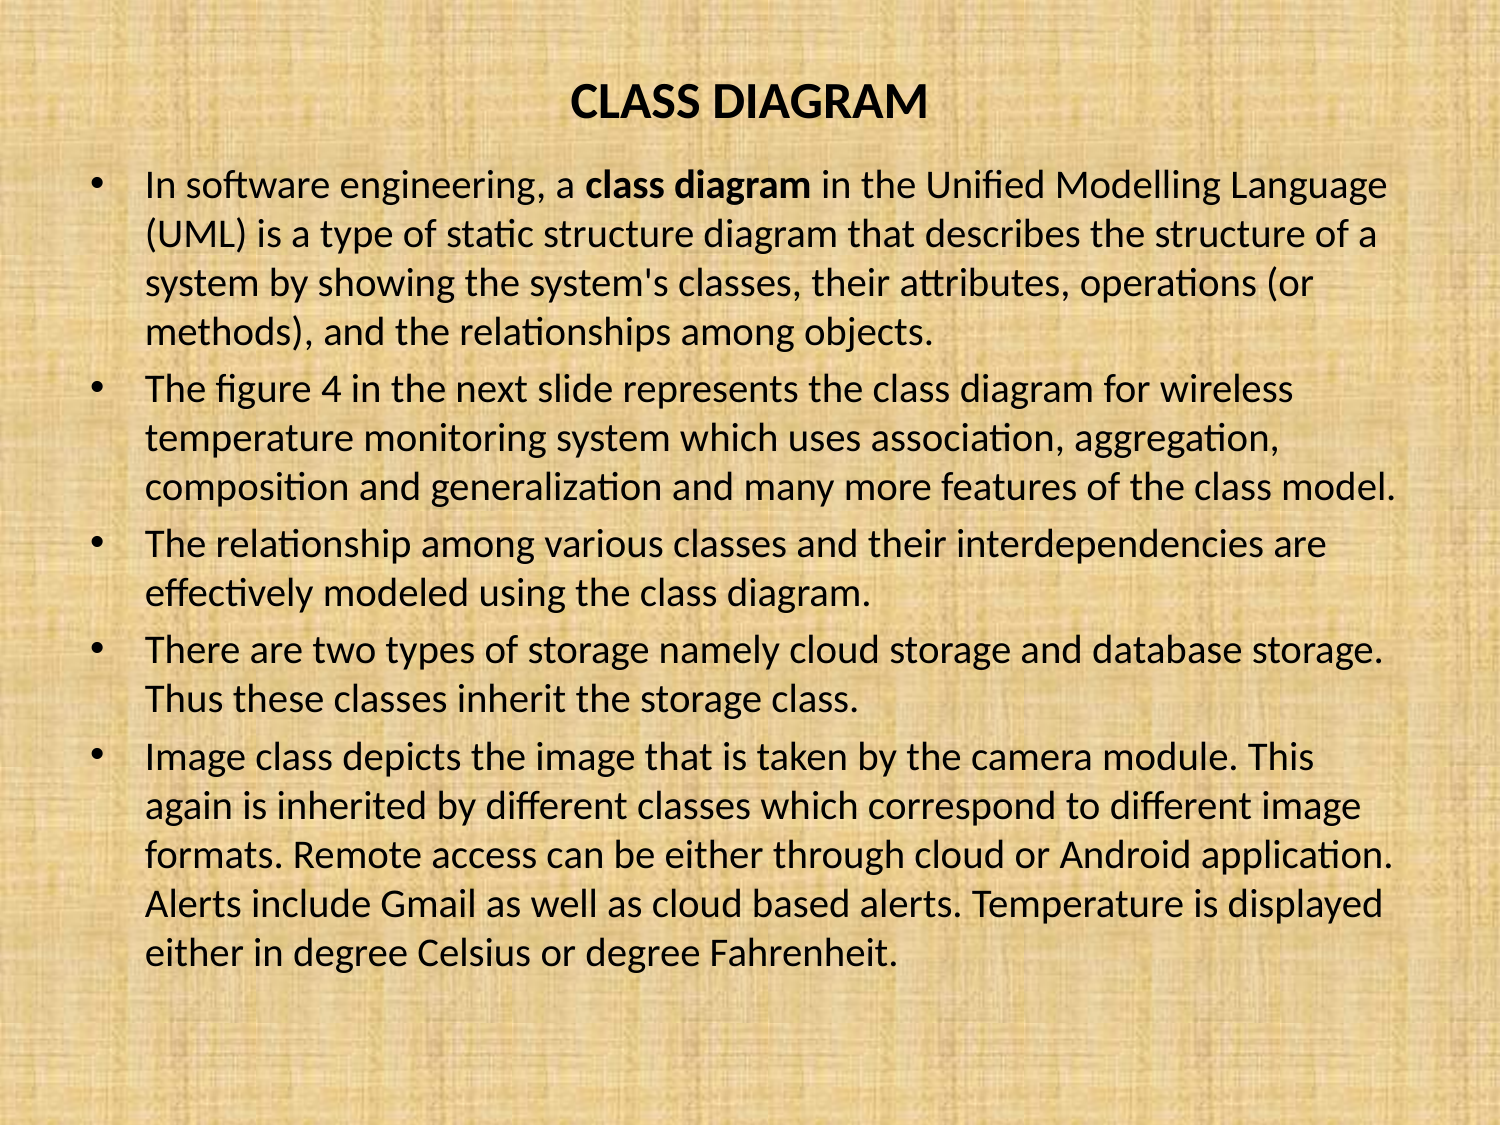

# CLASS DIAGRAM
In software engineering, a class diagram in the Unified Modelling Language (UML) is a type of static structure diagram that describes the structure of a system by showing the system's classes, their attributes, operations (or methods), and the relationships among objects.
The figure 4 in the next slide represents the class diagram for wireless temperature monitoring system which uses association, aggregation, composition and generalization and many more features of the class model.
The relationship among various classes and their interdependencies are effectively modeled using the class diagram.
There are two types of storage namely cloud storage and database storage. Thus these classes inherit the storage class.
Image class depicts the image that is taken by the camera module. This again is inherited by different classes which correspond to different image formats. Remote access can be either through cloud or Android application. Alerts include Gmail as well as cloud based alerts. Temperature is displayed either in degree Celsius or degree Fahrenheit.